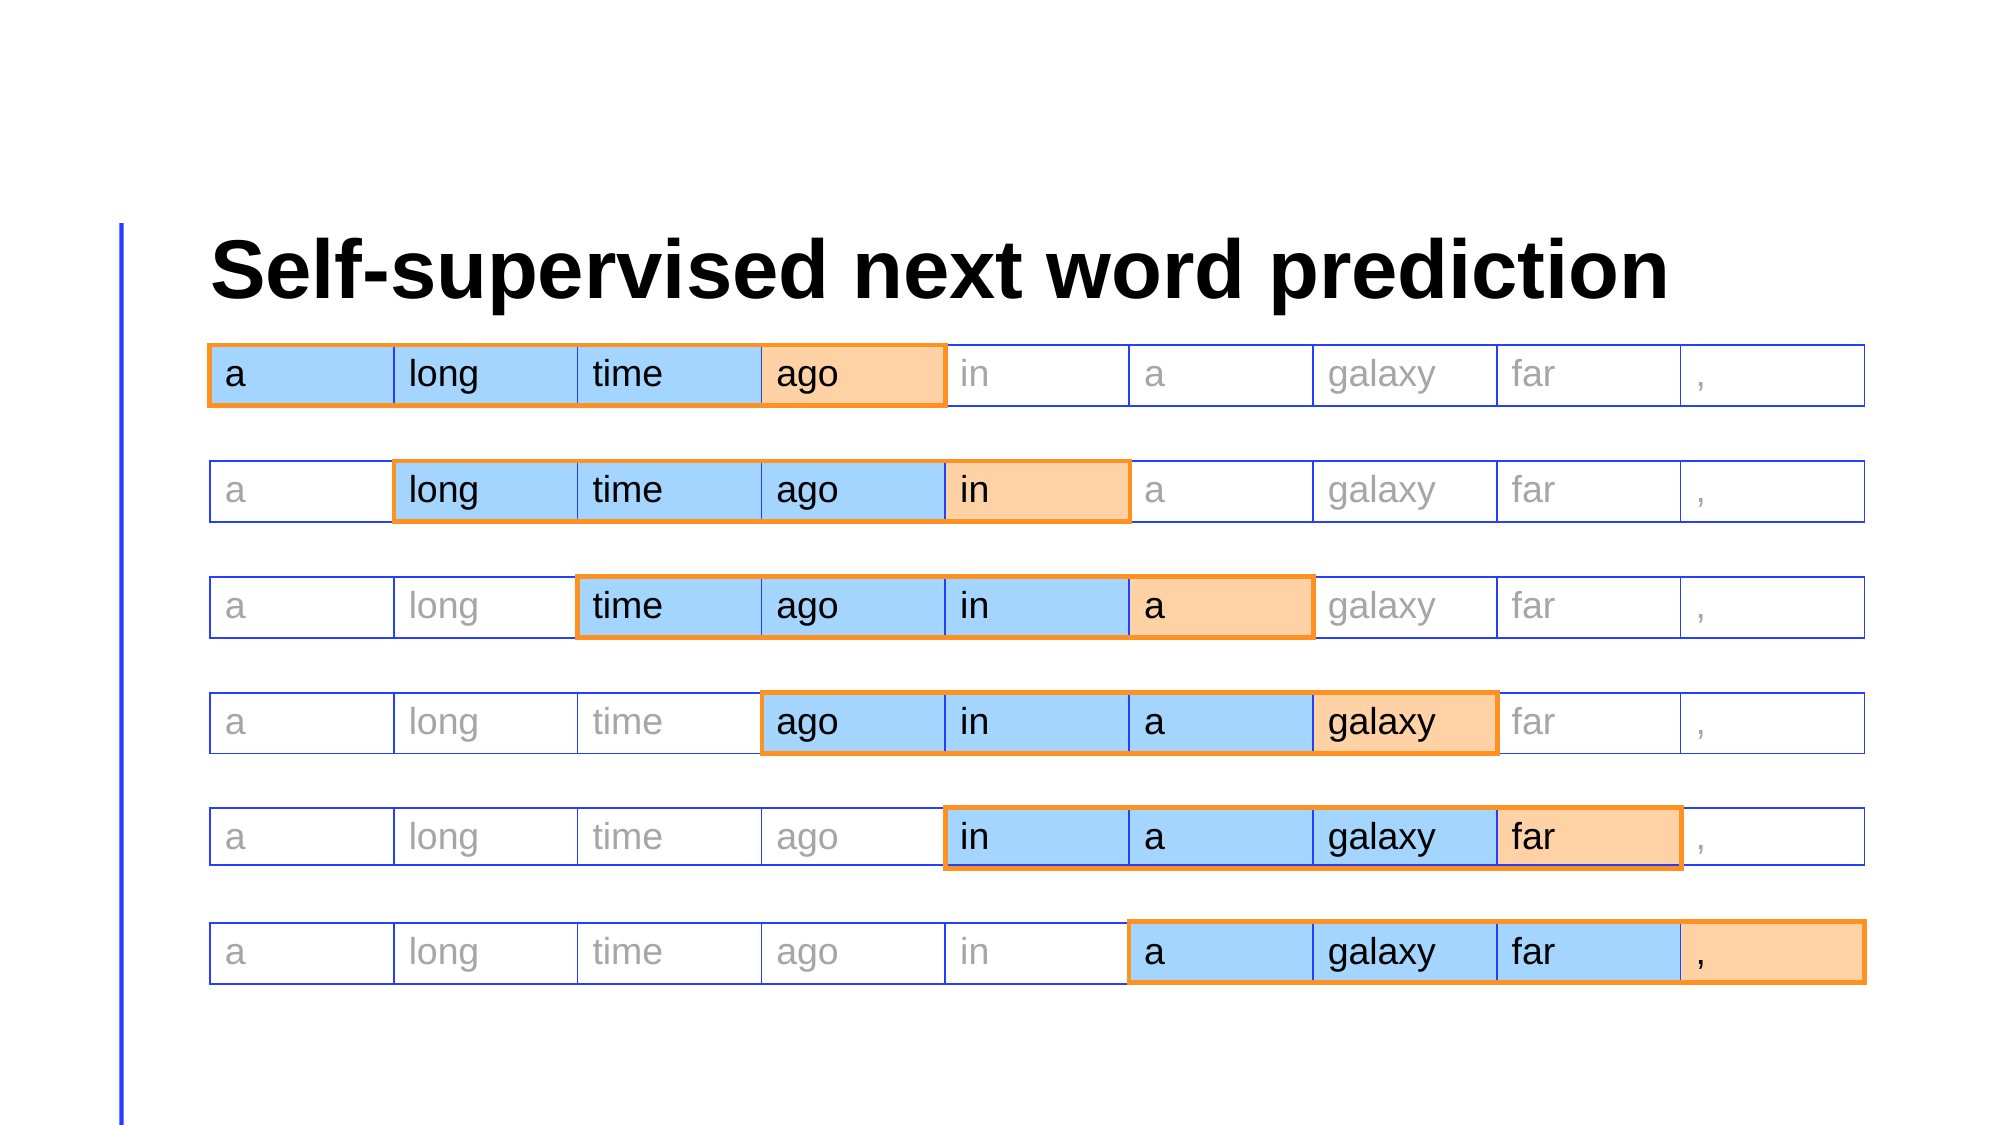

# Self-supervised next word prediction
| a | long | time | ago | in | a | galaxy | far | , |
| --- | --- | --- | --- | --- | --- | --- | --- | --- |

| a | long | time | ago | in | a | galaxy | far | , |
| --- | --- | --- | --- | --- | --- | --- | --- | --- |

| a | long | time | ago | in | a | galaxy | far | , |
| --- | --- | --- | --- | --- | --- | --- | --- | --- |

| a | long | time | ago | in | a | galaxy | far | , |
| --- | --- | --- | --- | --- | --- | --- | --- | --- |

| a | long | time | ago | in | a | galaxy | far | , |
| --- | --- | --- | --- | --- | --- | --- | --- | --- |

| a | long | time | ago | in | a | galaxy | far | , |
| --- | --- | --- | --- | --- | --- | --- | --- | --- |